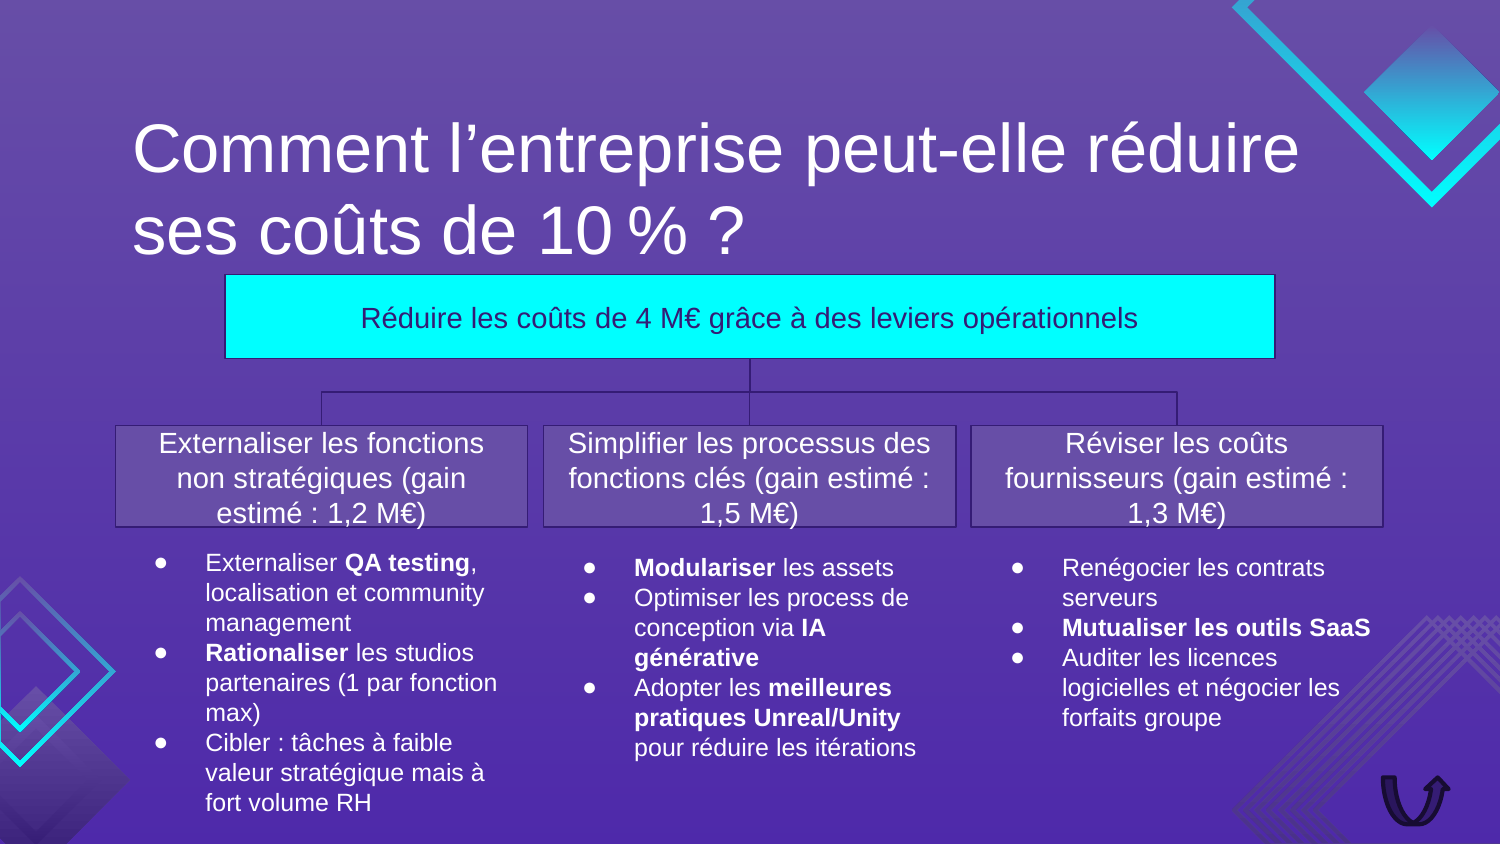

# Comment l’entreprise peut-elle réduire ses coûts de 10 % ?
Réduire les coûts de 4 M€ grâce à des leviers opérationnels
Externaliser les fonctions non stratégiques (gain estimé : 1,2 M€)
Simplifier les processus des fonctions clés (gain estimé : 1,5 M€)
Réviser les coûts fournisseurs (gain estimé : 1,3 M€)
Externaliser QA testing, localisation et community management
Rationaliser les studios partenaires (1 par fonction max)
Cibler : tâches à faible valeur stratégique mais à fort volume RH
Modulariser les assets
Optimiser les process de conception via IA générative
Adopter les meilleures pratiques Unreal/Unity pour réduire les itérations
Renégocier les contrats serveurs
Mutualiser les outils SaaS
Auditer les licences logicielles et négocier les forfaits groupe